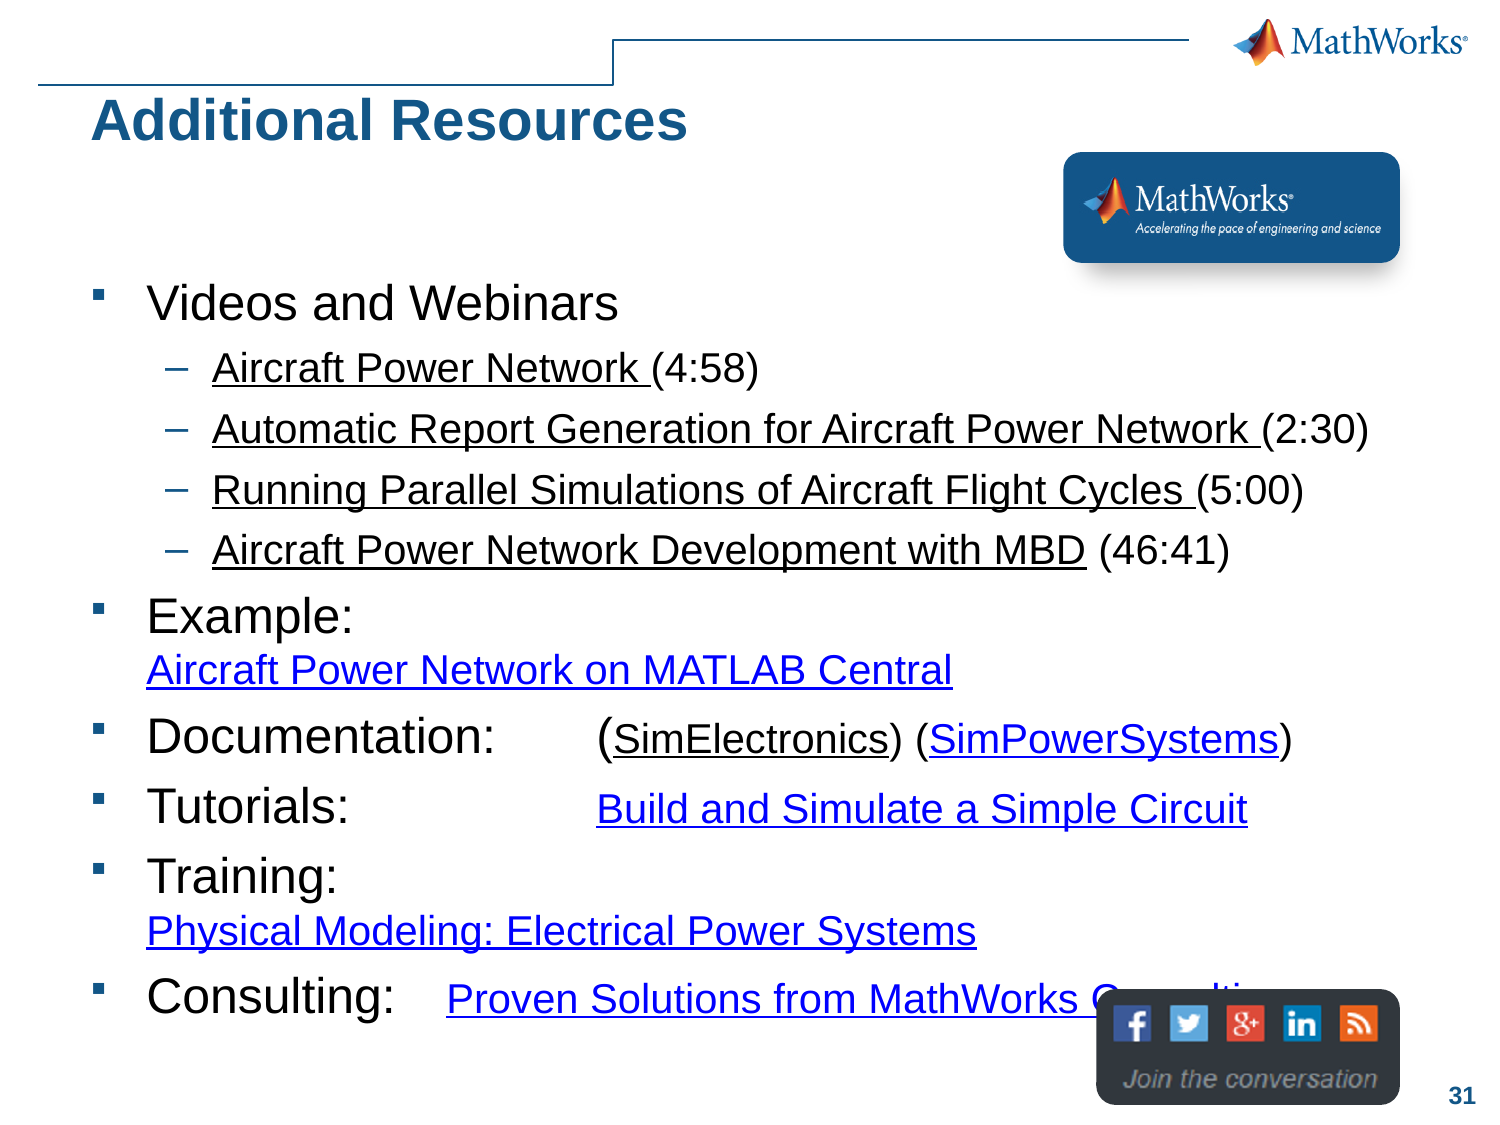

# Additional Resources

Videos and Webinars
Aircraft Power Network (4:58)
Automatic Report Generation for Aircraft Power Network (2:30)
Running Parallel Simulations of Aircraft Flight Cycles (5:00)
Aircraft Power Network Development with MBD (46:41)
Example: 		Aircraft Power Network on MATLAB Central
Documentation: 	(SimElectronics) (SimPowerSystems)
Tutorials: 		Build and Simulate a Simple Circuit
Training: 		Physical Modeling: Electrical Power Systems
Consulting: 	Proven Solutions from MathWorks Consulting